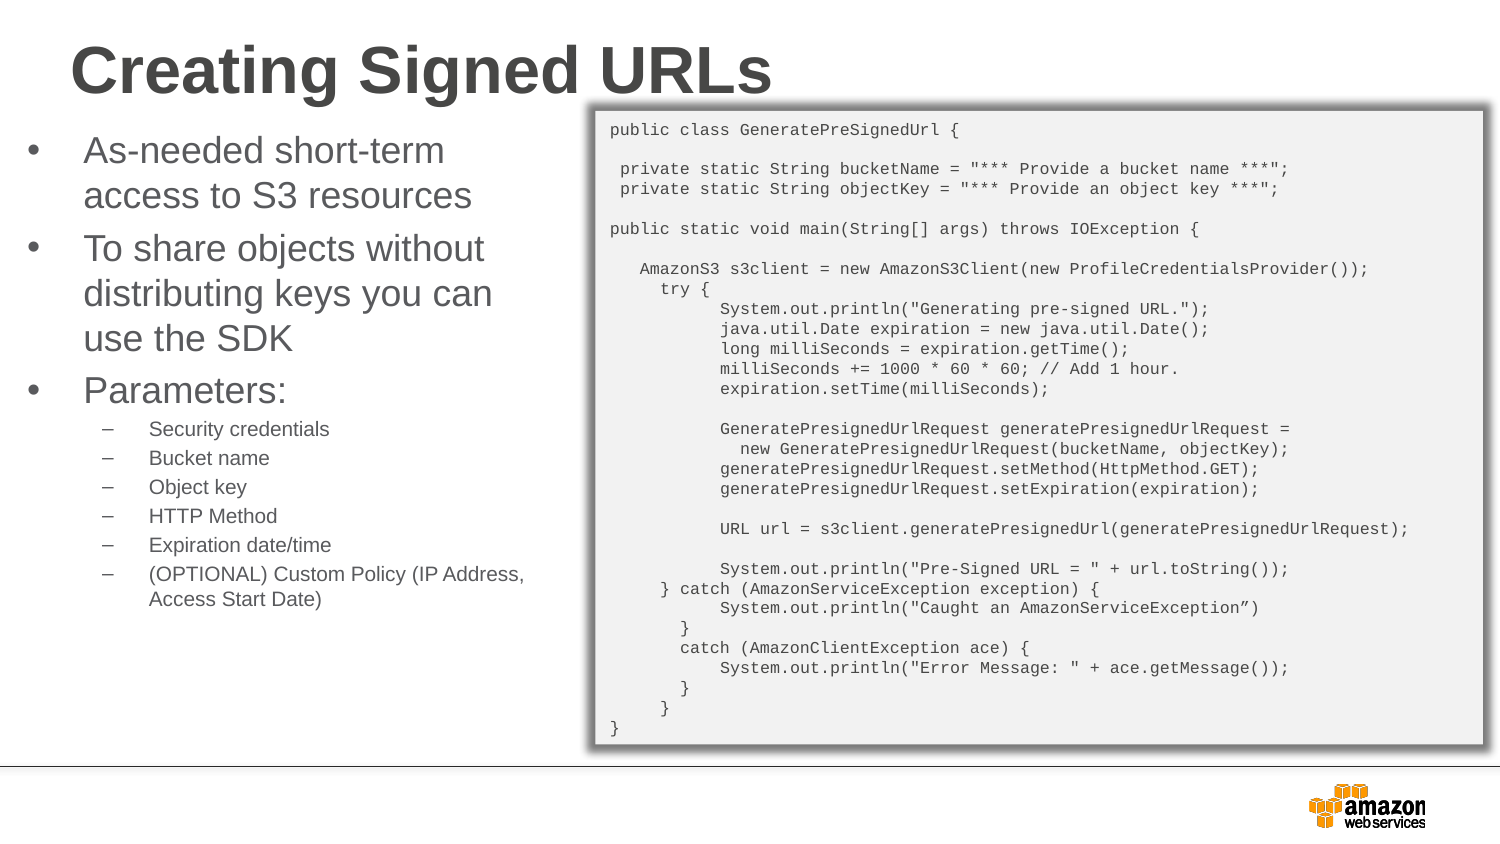

# Creating Signed URLs
public class GeneratePreSignedUrl {

 private static String bucketName = "*** Provide a bucket name ***";
 private static String objectKey = "*** Provide an object key ***";

public static void main(String[] args) throws IOException {

   AmazonS3 s3client = new AmazonS3Client(new ProfileCredentialsProvider());
     try {
           System.out.println("Generating pre-signed URL.");
           java.util.Date expiration = new java.util.Date();
           long milliSeconds = expiration.getTime();
           milliSeconds += 1000 * 60 * 60; // Add 1 hour.
           expiration.setTime(milliSeconds);

           GeneratePresignedUrlRequest generatePresignedUrlRequest =
             new GeneratePresignedUrlRequest(bucketName, objectKey);
           generatePresignedUrlRequest.setMethod(HttpMethod.GET);
           generatePresignedUrlRequest.setExpiration(expiration);

           URL url = s3client.generatePresignedUrl(generatePresignedUrlRequest);

           System.out.println("Pre-Signed URL = " + url.toString());
     } catch (AmazonServiceException exception) {
           System.out.println("Caught an AmazonServiceException”)
       }
       catch (AmazonClientException ace) {
           System.out.println("Error Message: " + ace.getMessage());
       }
     }
}
As-needed short-term access to S3 resources
To share objects without distributing keys you can use the SDK
Parameters:
Security credentials
Bucket name
Object key
HTTP Method
Expiration date/time
(OPTIONAL) Custom Policy (IP Address, Access Start Date)